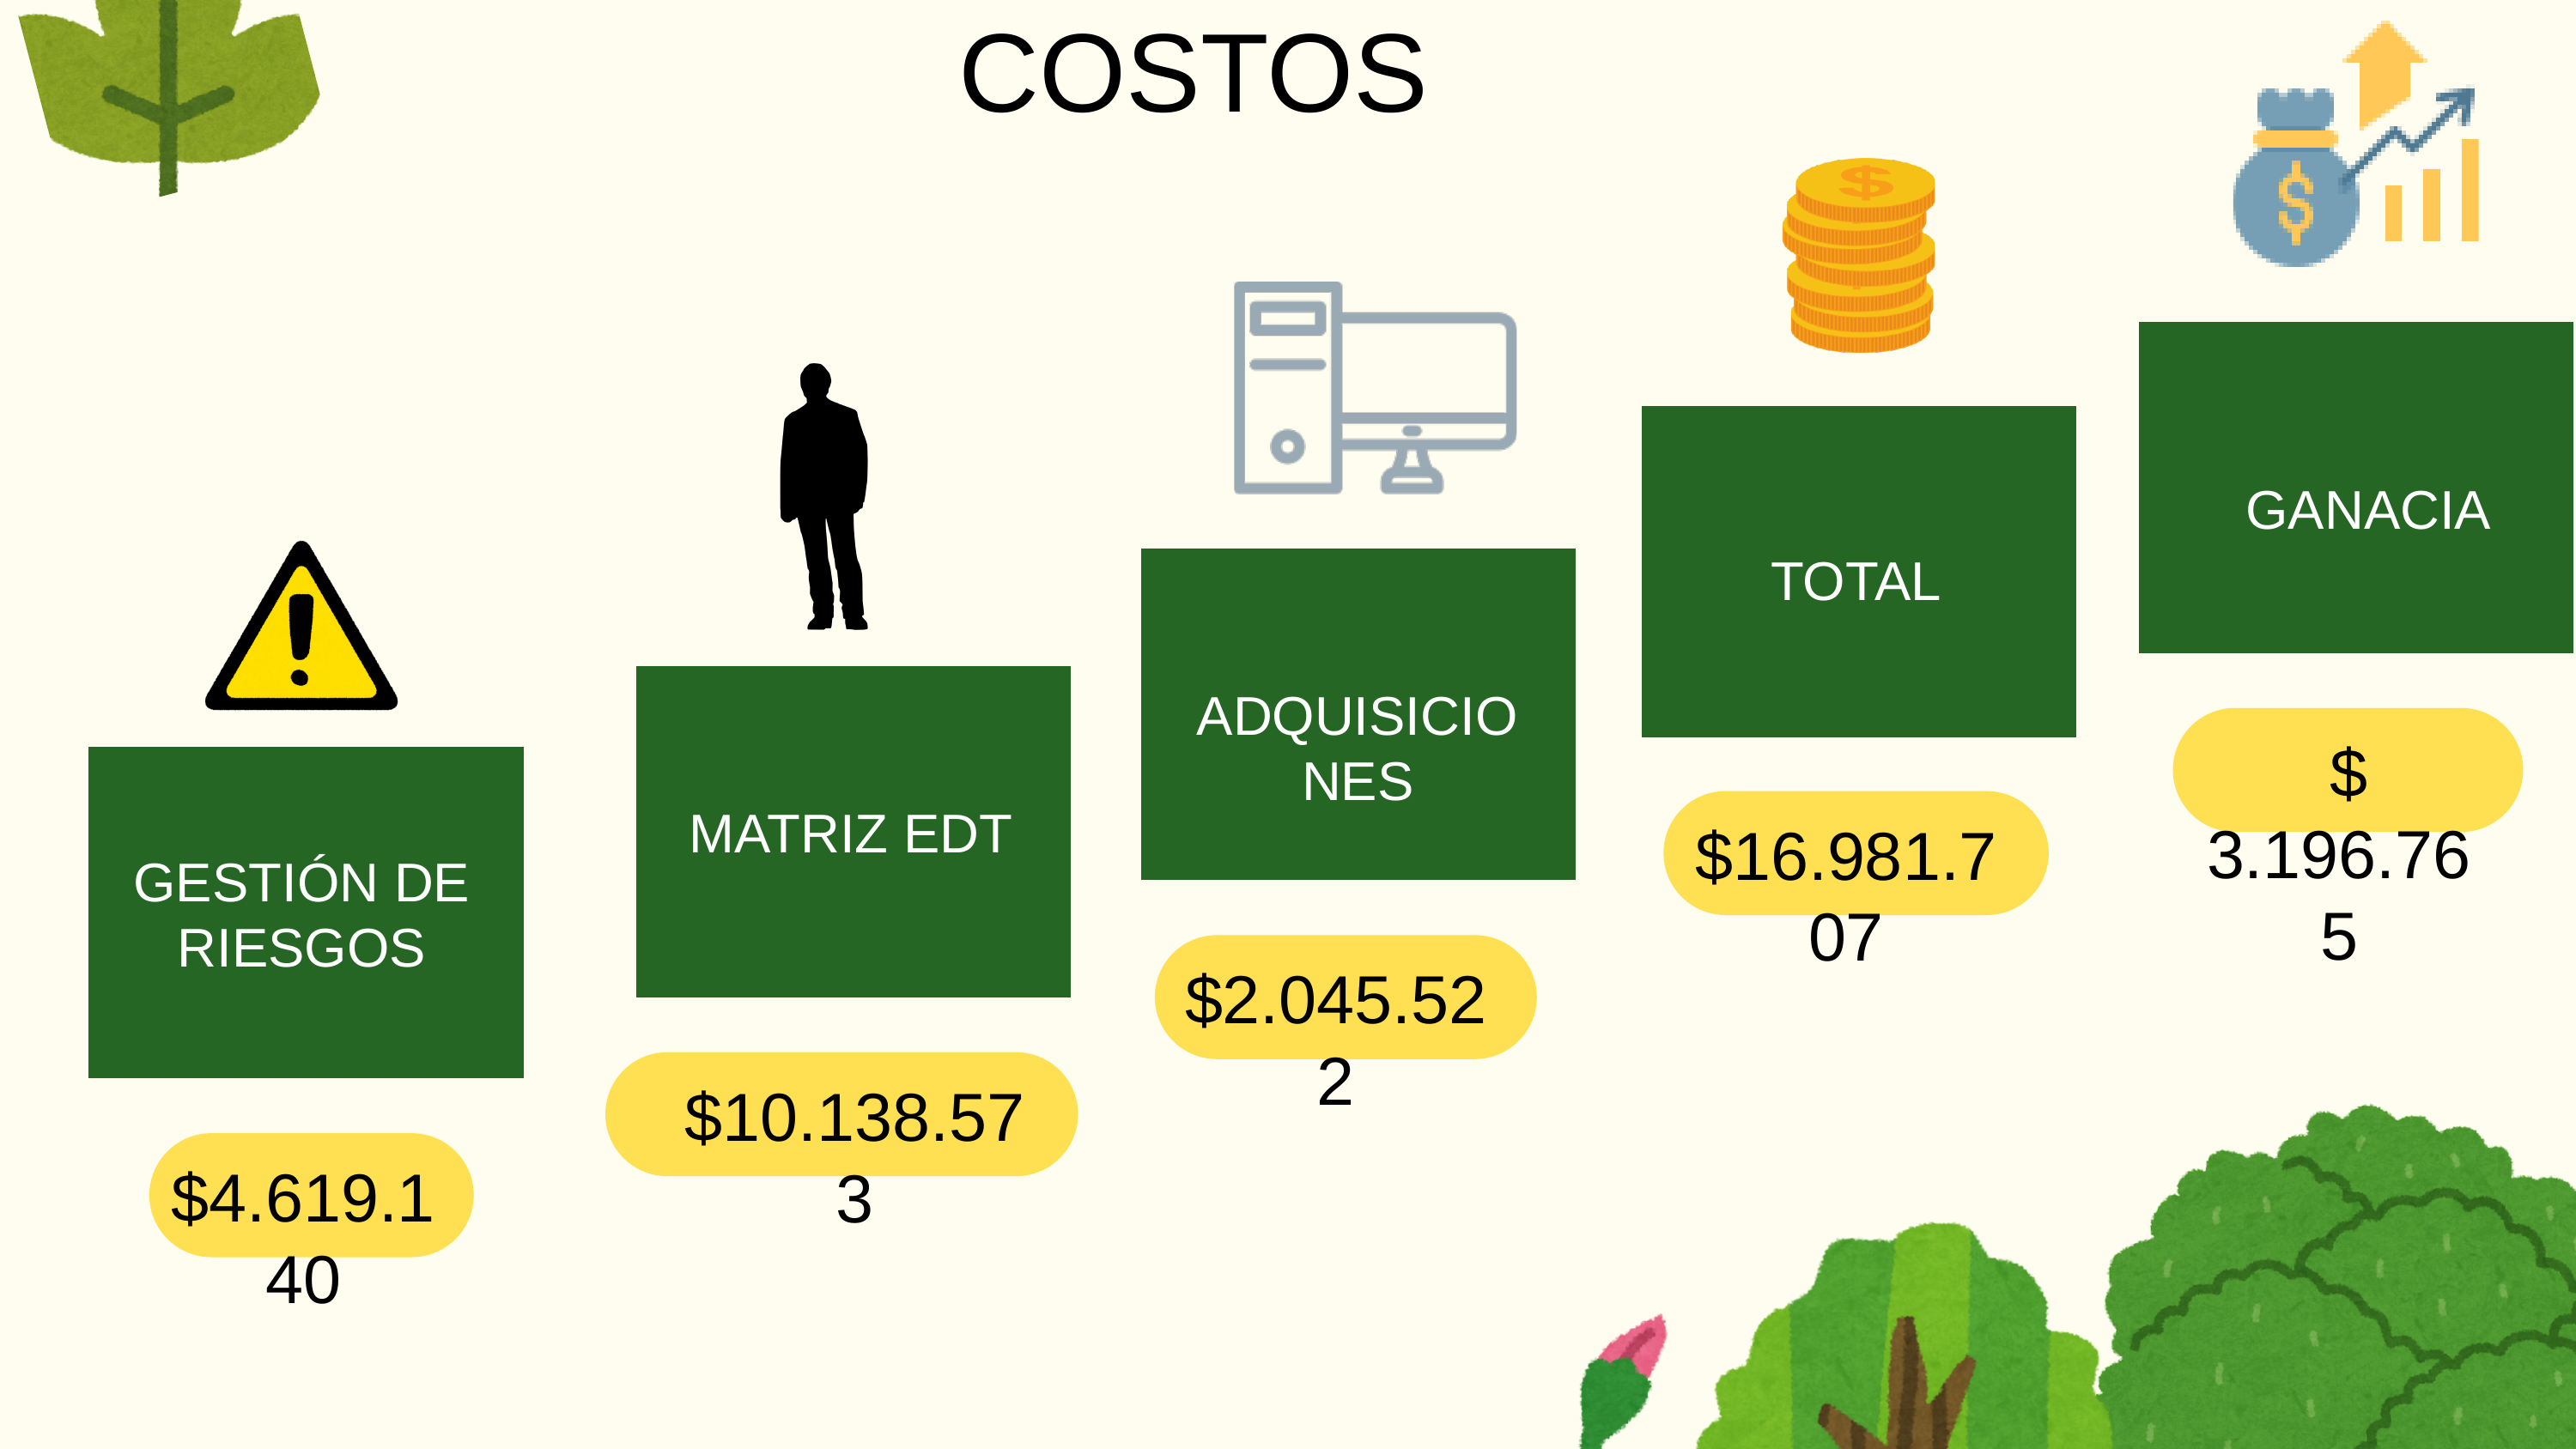

COSTOS

GANACIA

TOTAL

ADQUISICIONES

 $ 3.196.765

$16.981.707
MATRIZ EDT
GESTIÓN DE RIESGOS

$2.045.522

$10.138.573

$4.619.140